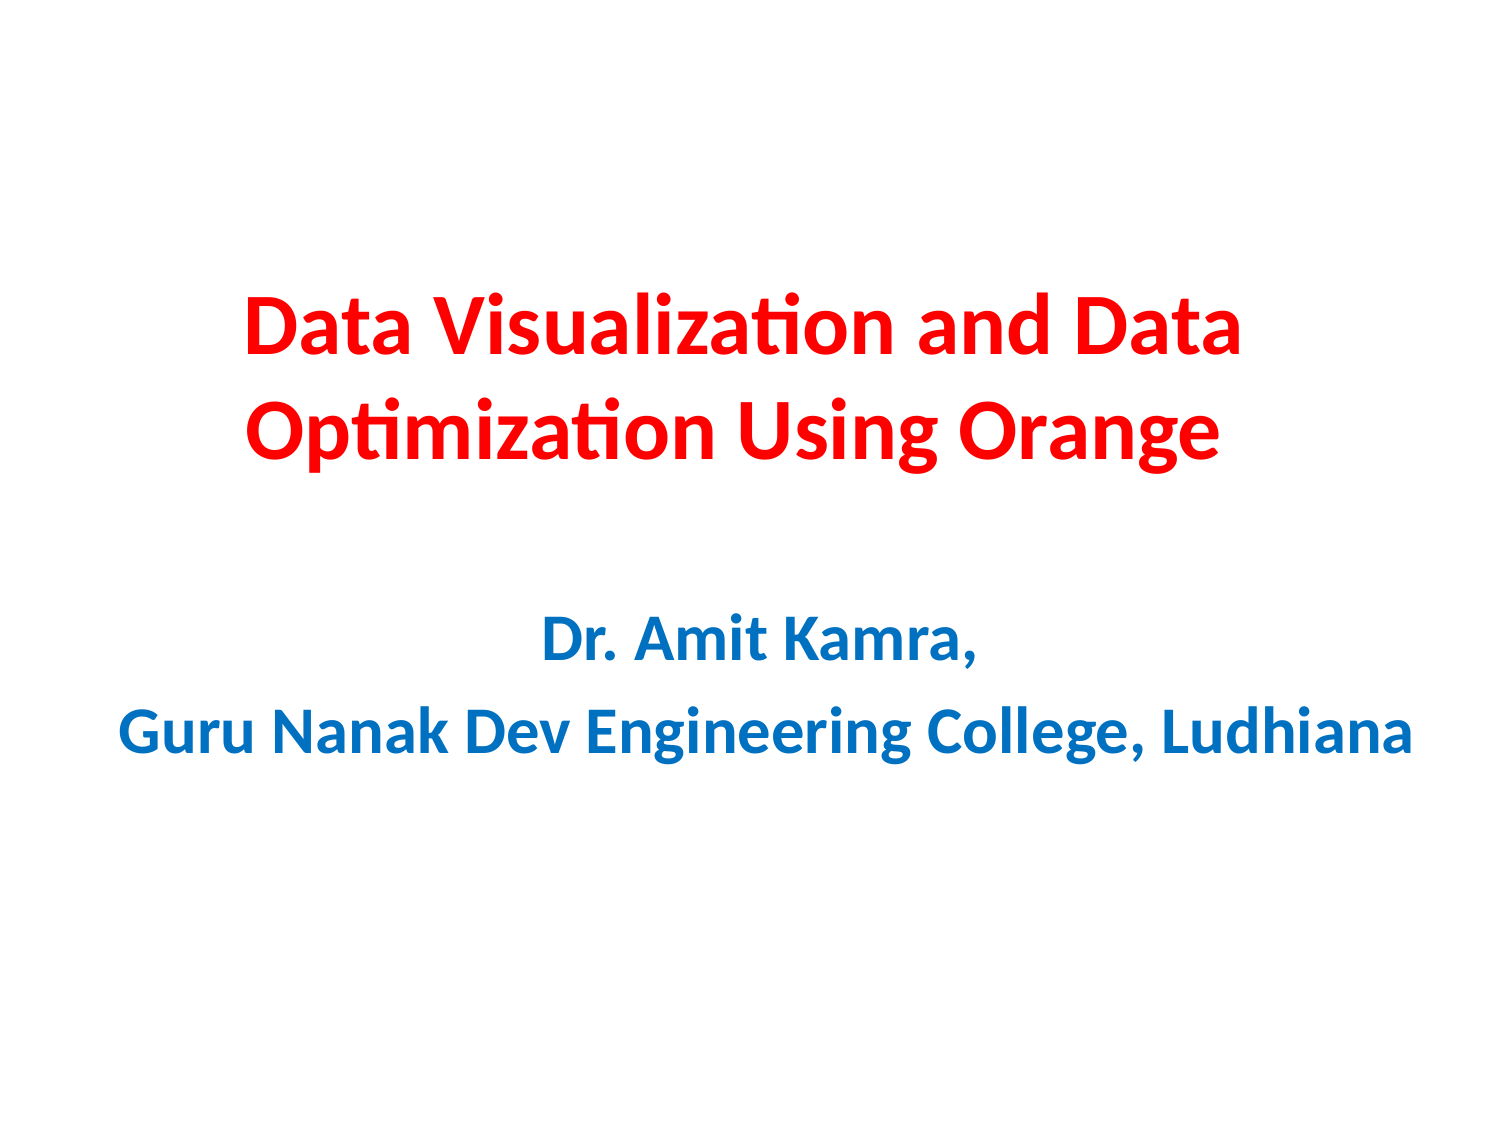

# Data Visualization and Data Optimization Using Orange
Dr. Amit Kamra,
Guru Nanak Dev Engineering College, Ludhiana